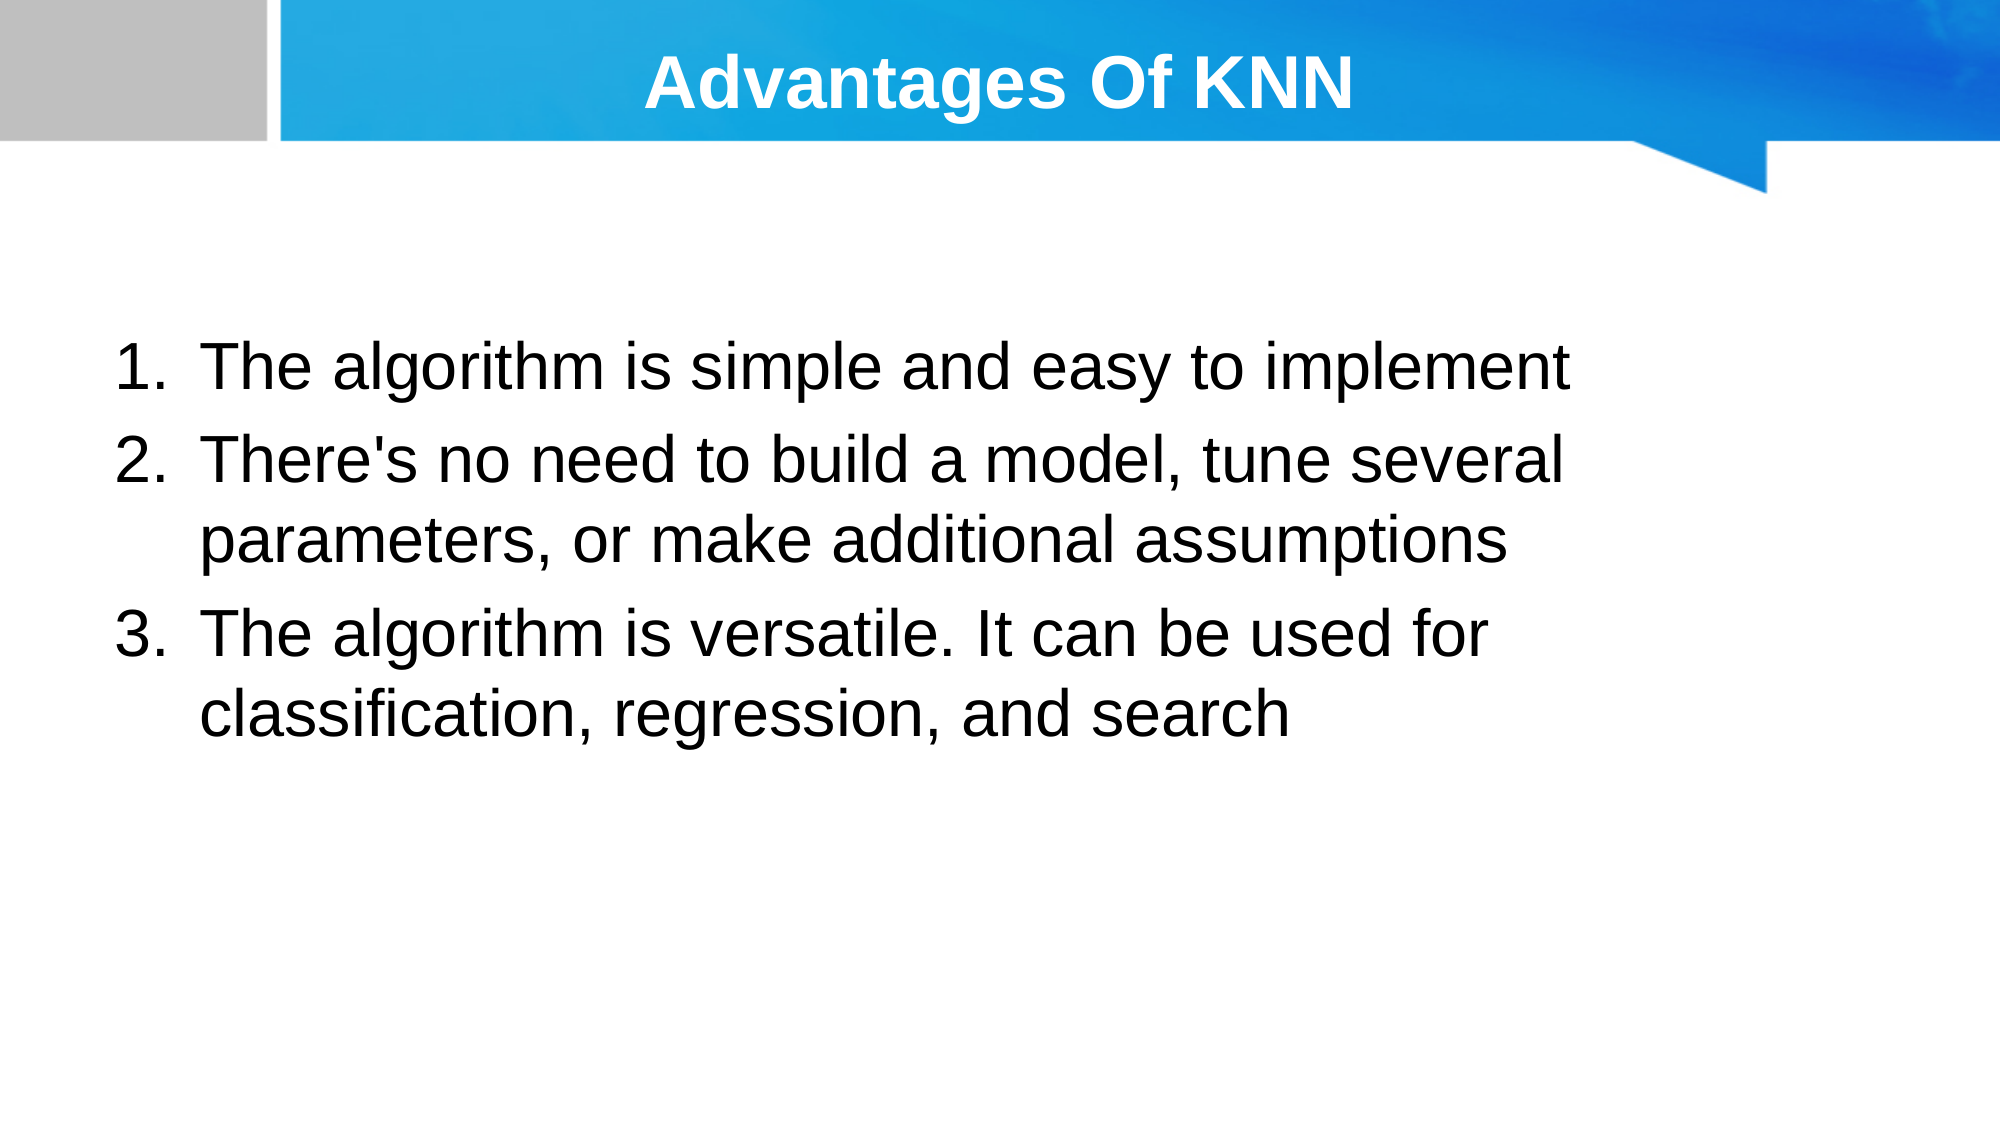

# Advantages Of KNN
The algorithm is simple and easy to implement
There's no need to build a model, tune several parameters, or make additional assumptions
The algorithm is versatile. It can be used for classification, regression, and search